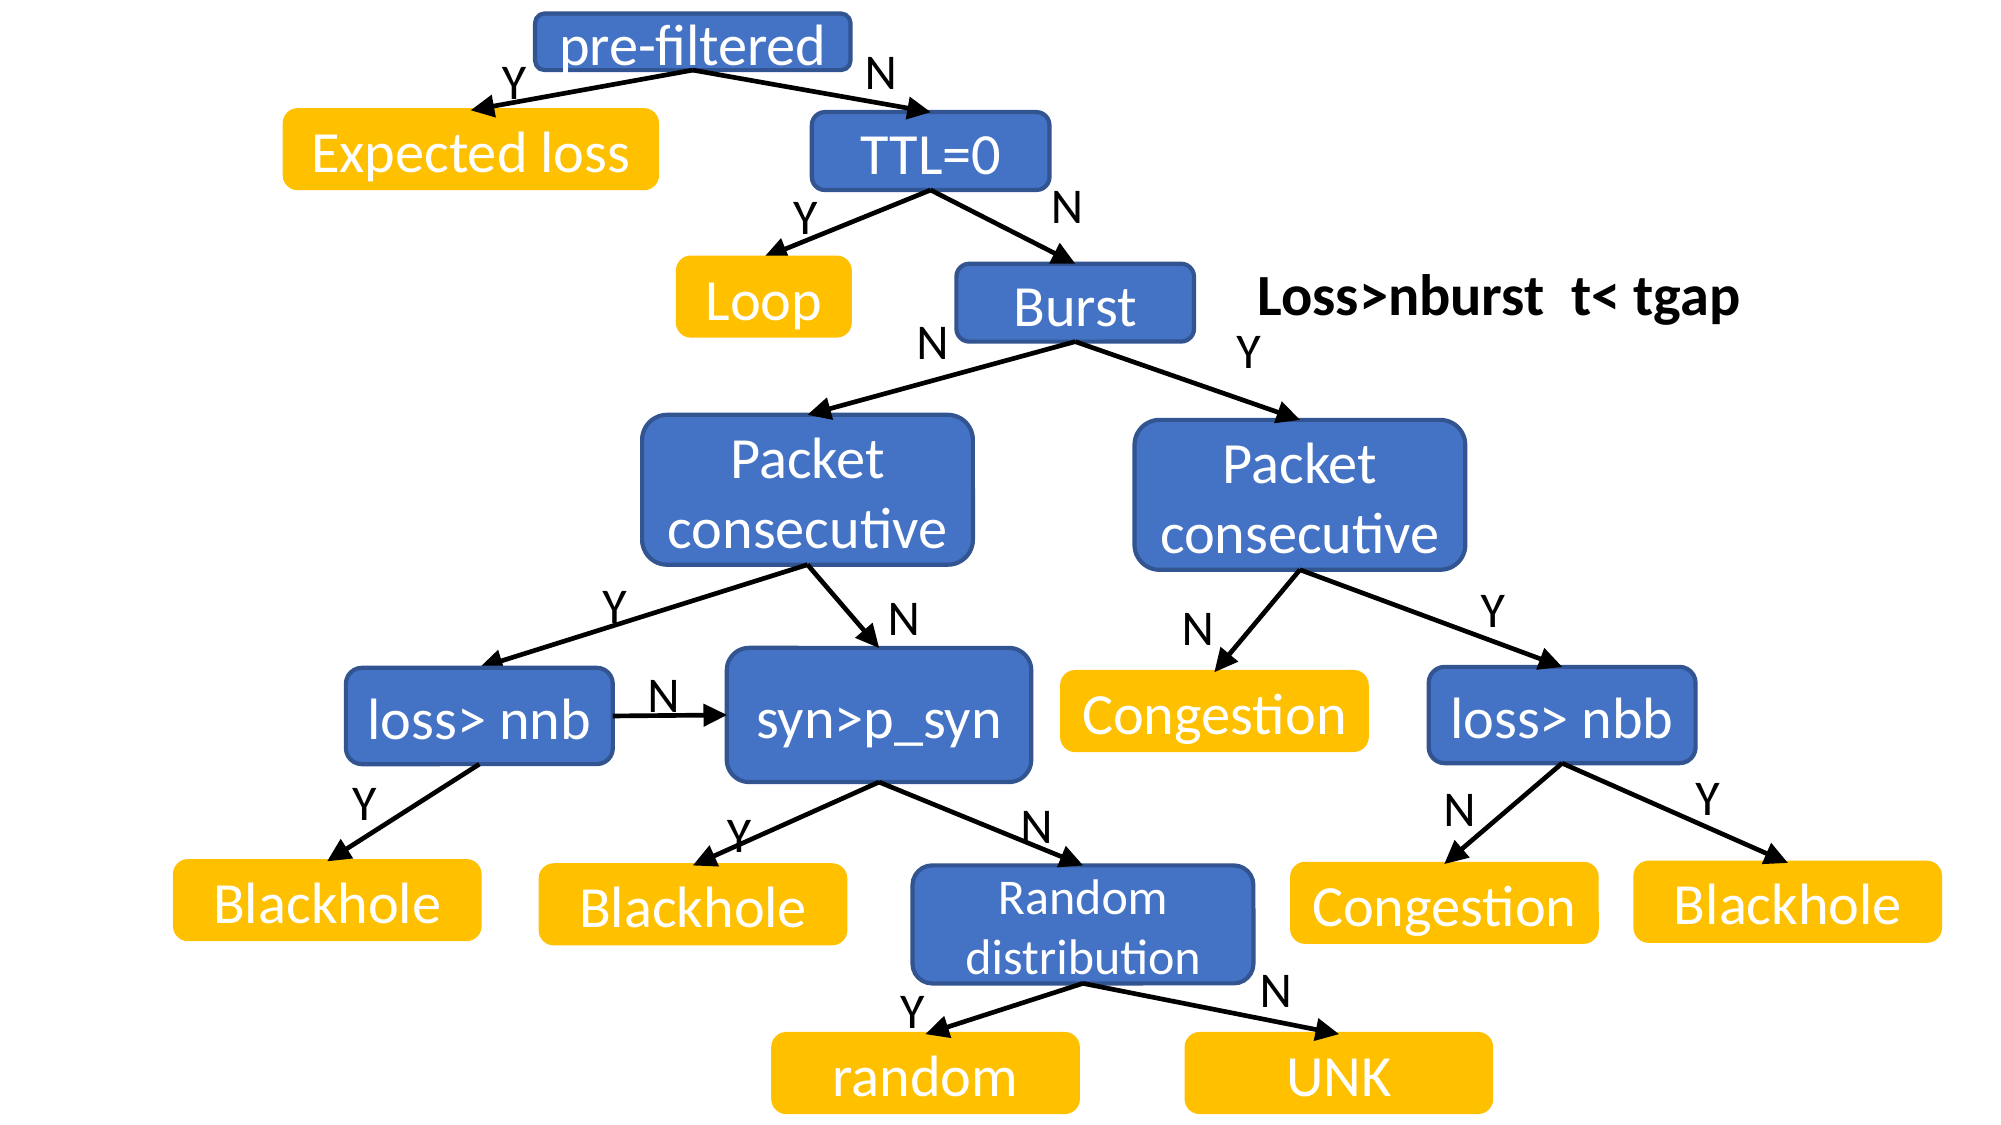

pre-filtered
N
Y
Expected loss
TTL=0
N
Y
Loss>nburst  t< tgap
Loop
Burst
N
Y
Packet
consecutive
Packet
consecutive
Y
Y
N
N
syn>p_syn
N
loss> nbb
loss> nnb
Congestion
Y
Y
N
N
Y
Blackhole
Blackhole
Congestion
Blackhole
Random distribution
N
Y
UNK
random